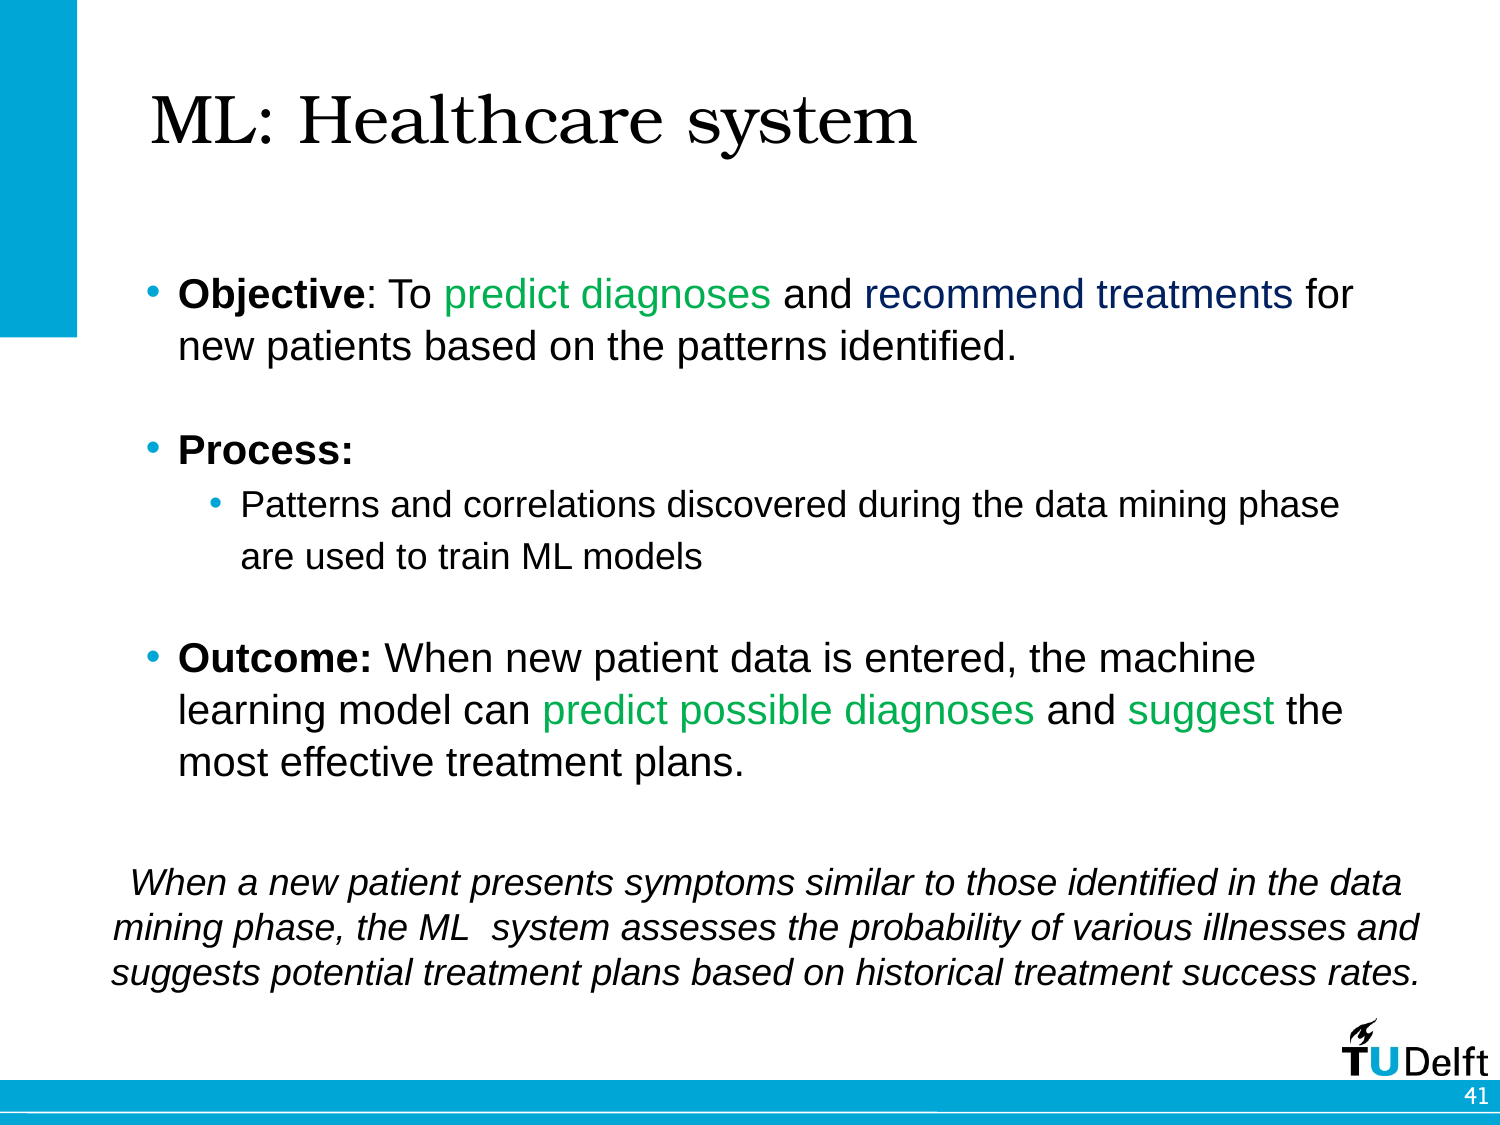

# ML: Healthcare system
Objective: To predict diagnoses and recommend treatments for new patients based on the patterns identified.

Process:
Patterns and correlations discovered during the data mining phase are used to train ML models

Outcome: When new patient data is entered, the machine learning model can predict possible diagnoses and suggest the most effective treatment plans.

When a new patient presents symptoms similar to those identified in the data mining phase, the ML  system assesses the probability of various illnesses and suggests potential treatment plans based on historical treatment success rates.